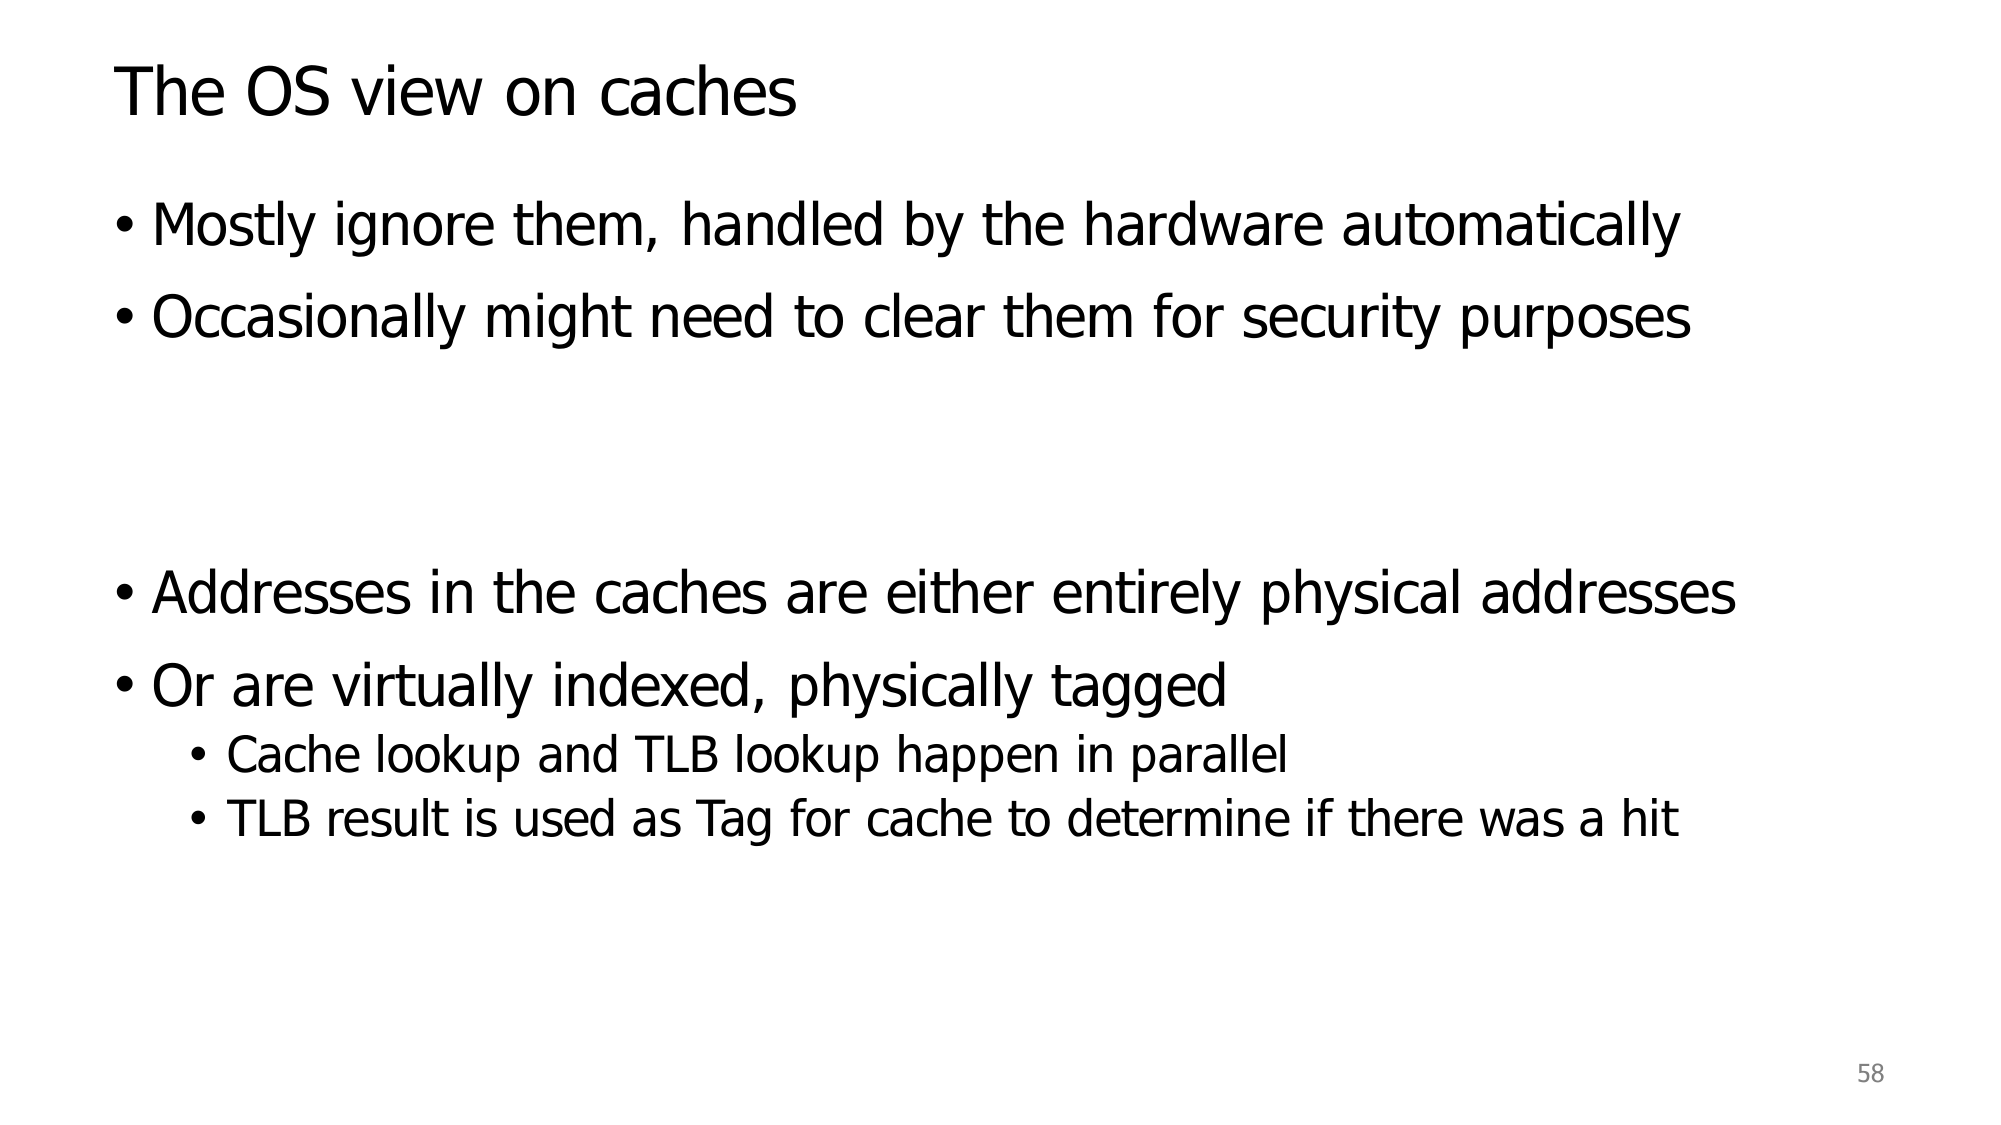

# The OS view on caches
Mostly ignore them, handled by the hardware automatically
Occasionally might need to clear them for security purposes

Addresses in the caches are either entirely physical addresses
Or are virtually indexed, physically tagged
Cache lookup and TLB lookup happen in parallel
TLB result is used as Tag for cache to determine if there was a hit
58